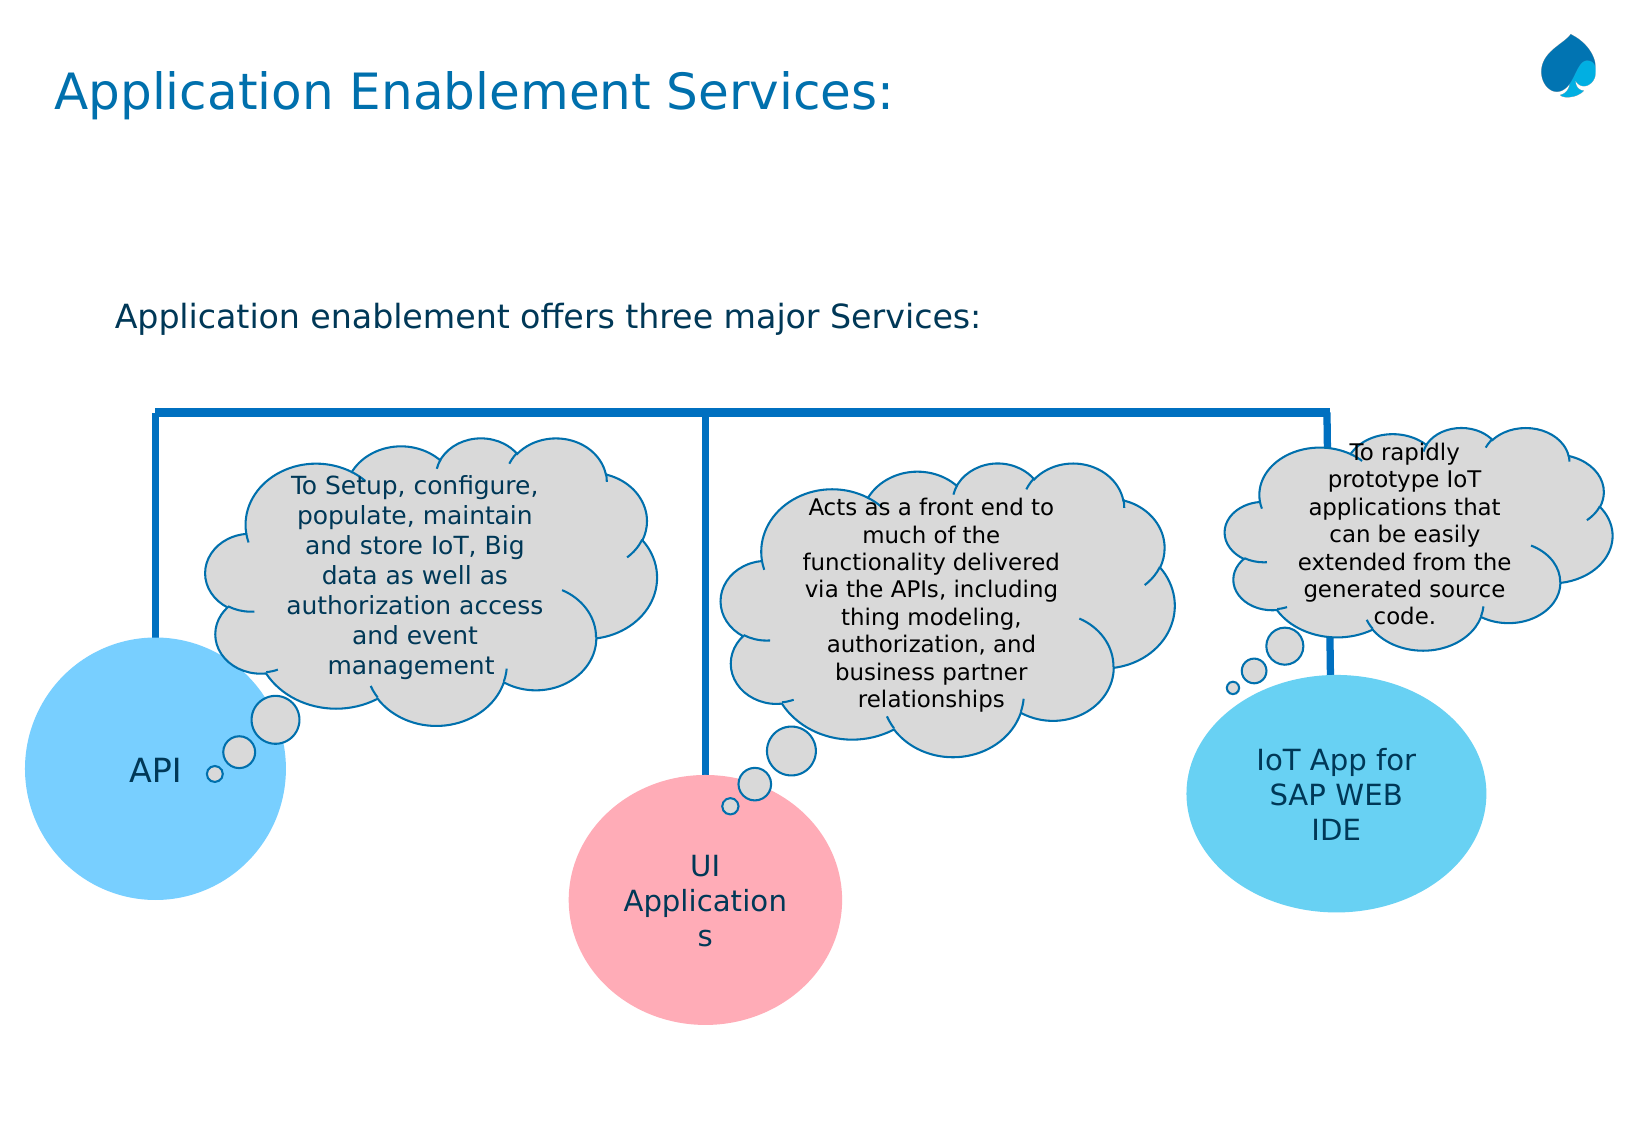

# Application Enablement Services:
Application enablement offers three major Services:
To rapidly prototype IoT applications that can be easily extended from the generated source code.
To Setup, configure, populate, maintain and store IoT, Big data as well as authorization access and event management
Acts as a front end to much of the functionality delivered via the APIs, including thing modeling, authorization, and business partner relationships
API
IoT App for SAP WEB IDE
UI
Applications